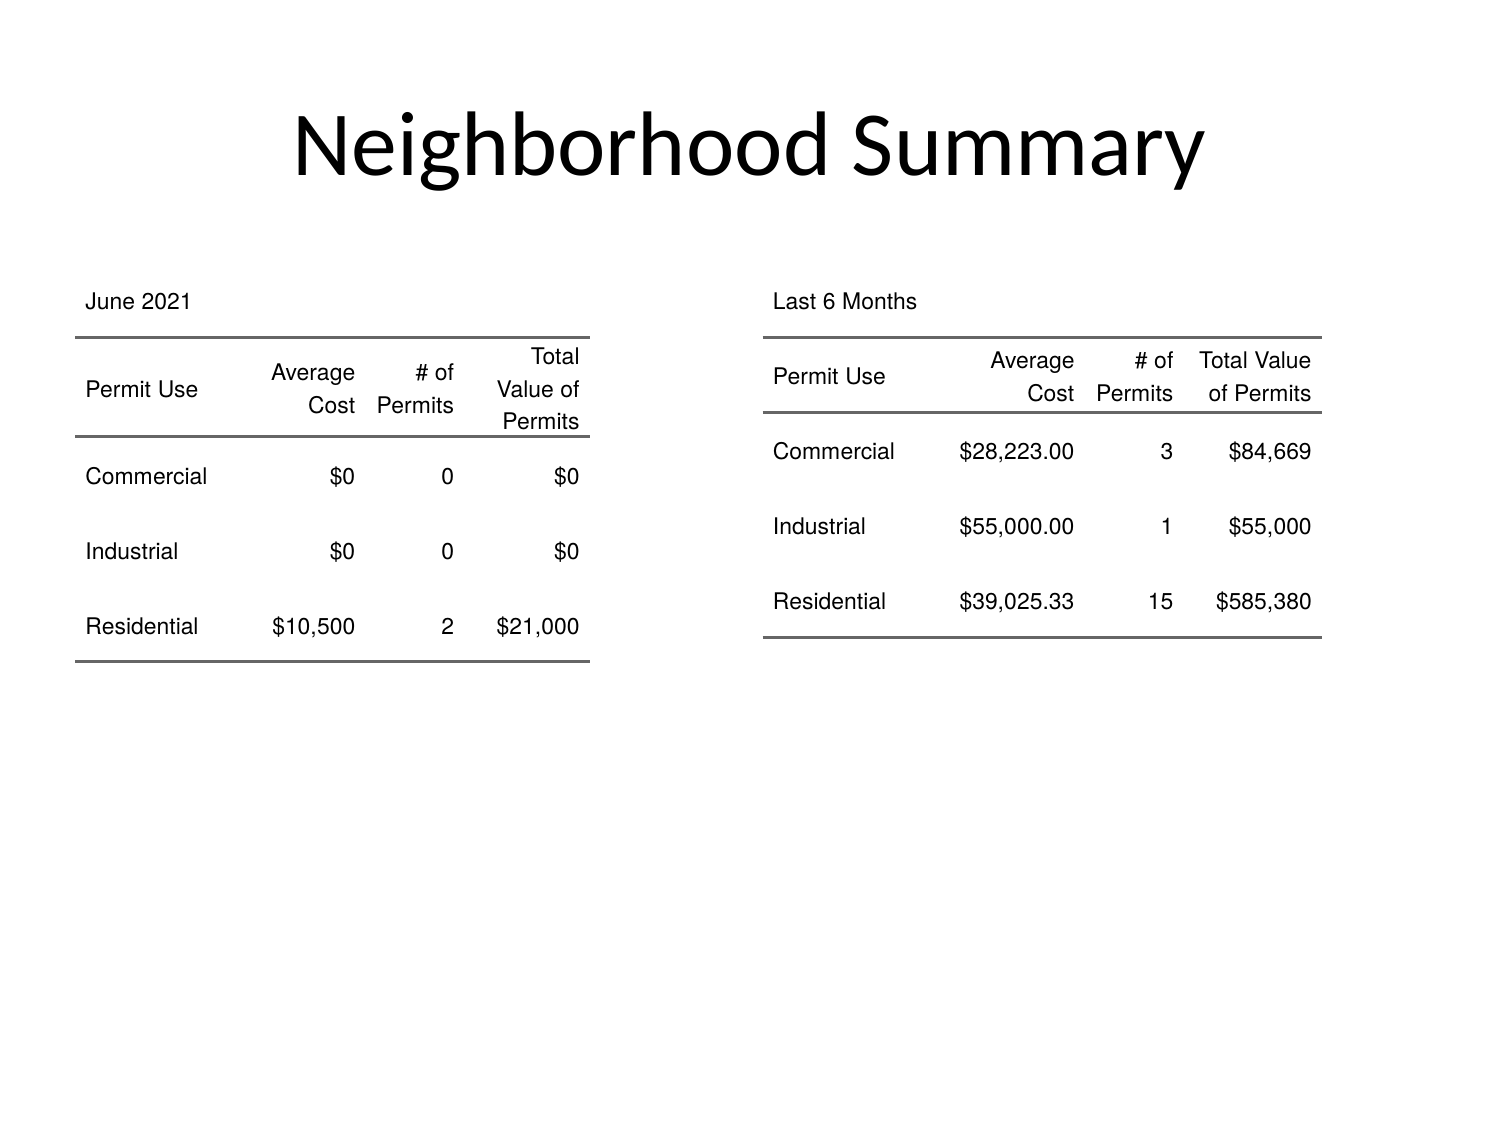

# Neighborhood Summary
| June 2021 | June 2021 | June 2021 | June 2021 |
| --- | --- | --- | --- |
| Permit Use | Average Cost | # of Permits | Total Value of Permits |
| Commercial | $0 | 0 | $0 |
| Industrial | $0 | 0 | $0 |
| Residential | $10,500 | 2 | $21,000 |
| Last 6 Months | Last 6 Months | Last 6 Months | Last 6 Months |
| --- | --- | --- | --- |
| Permit Use | Average Cost | # of Permits | Total Value of Permits |
| Commercial | $28,223.00 | 3 | $84,669 |
| Industrial | $55,000.00 | 1 | $55,000 |
| Residential | $39,025.33 | 15 | $585,380 |